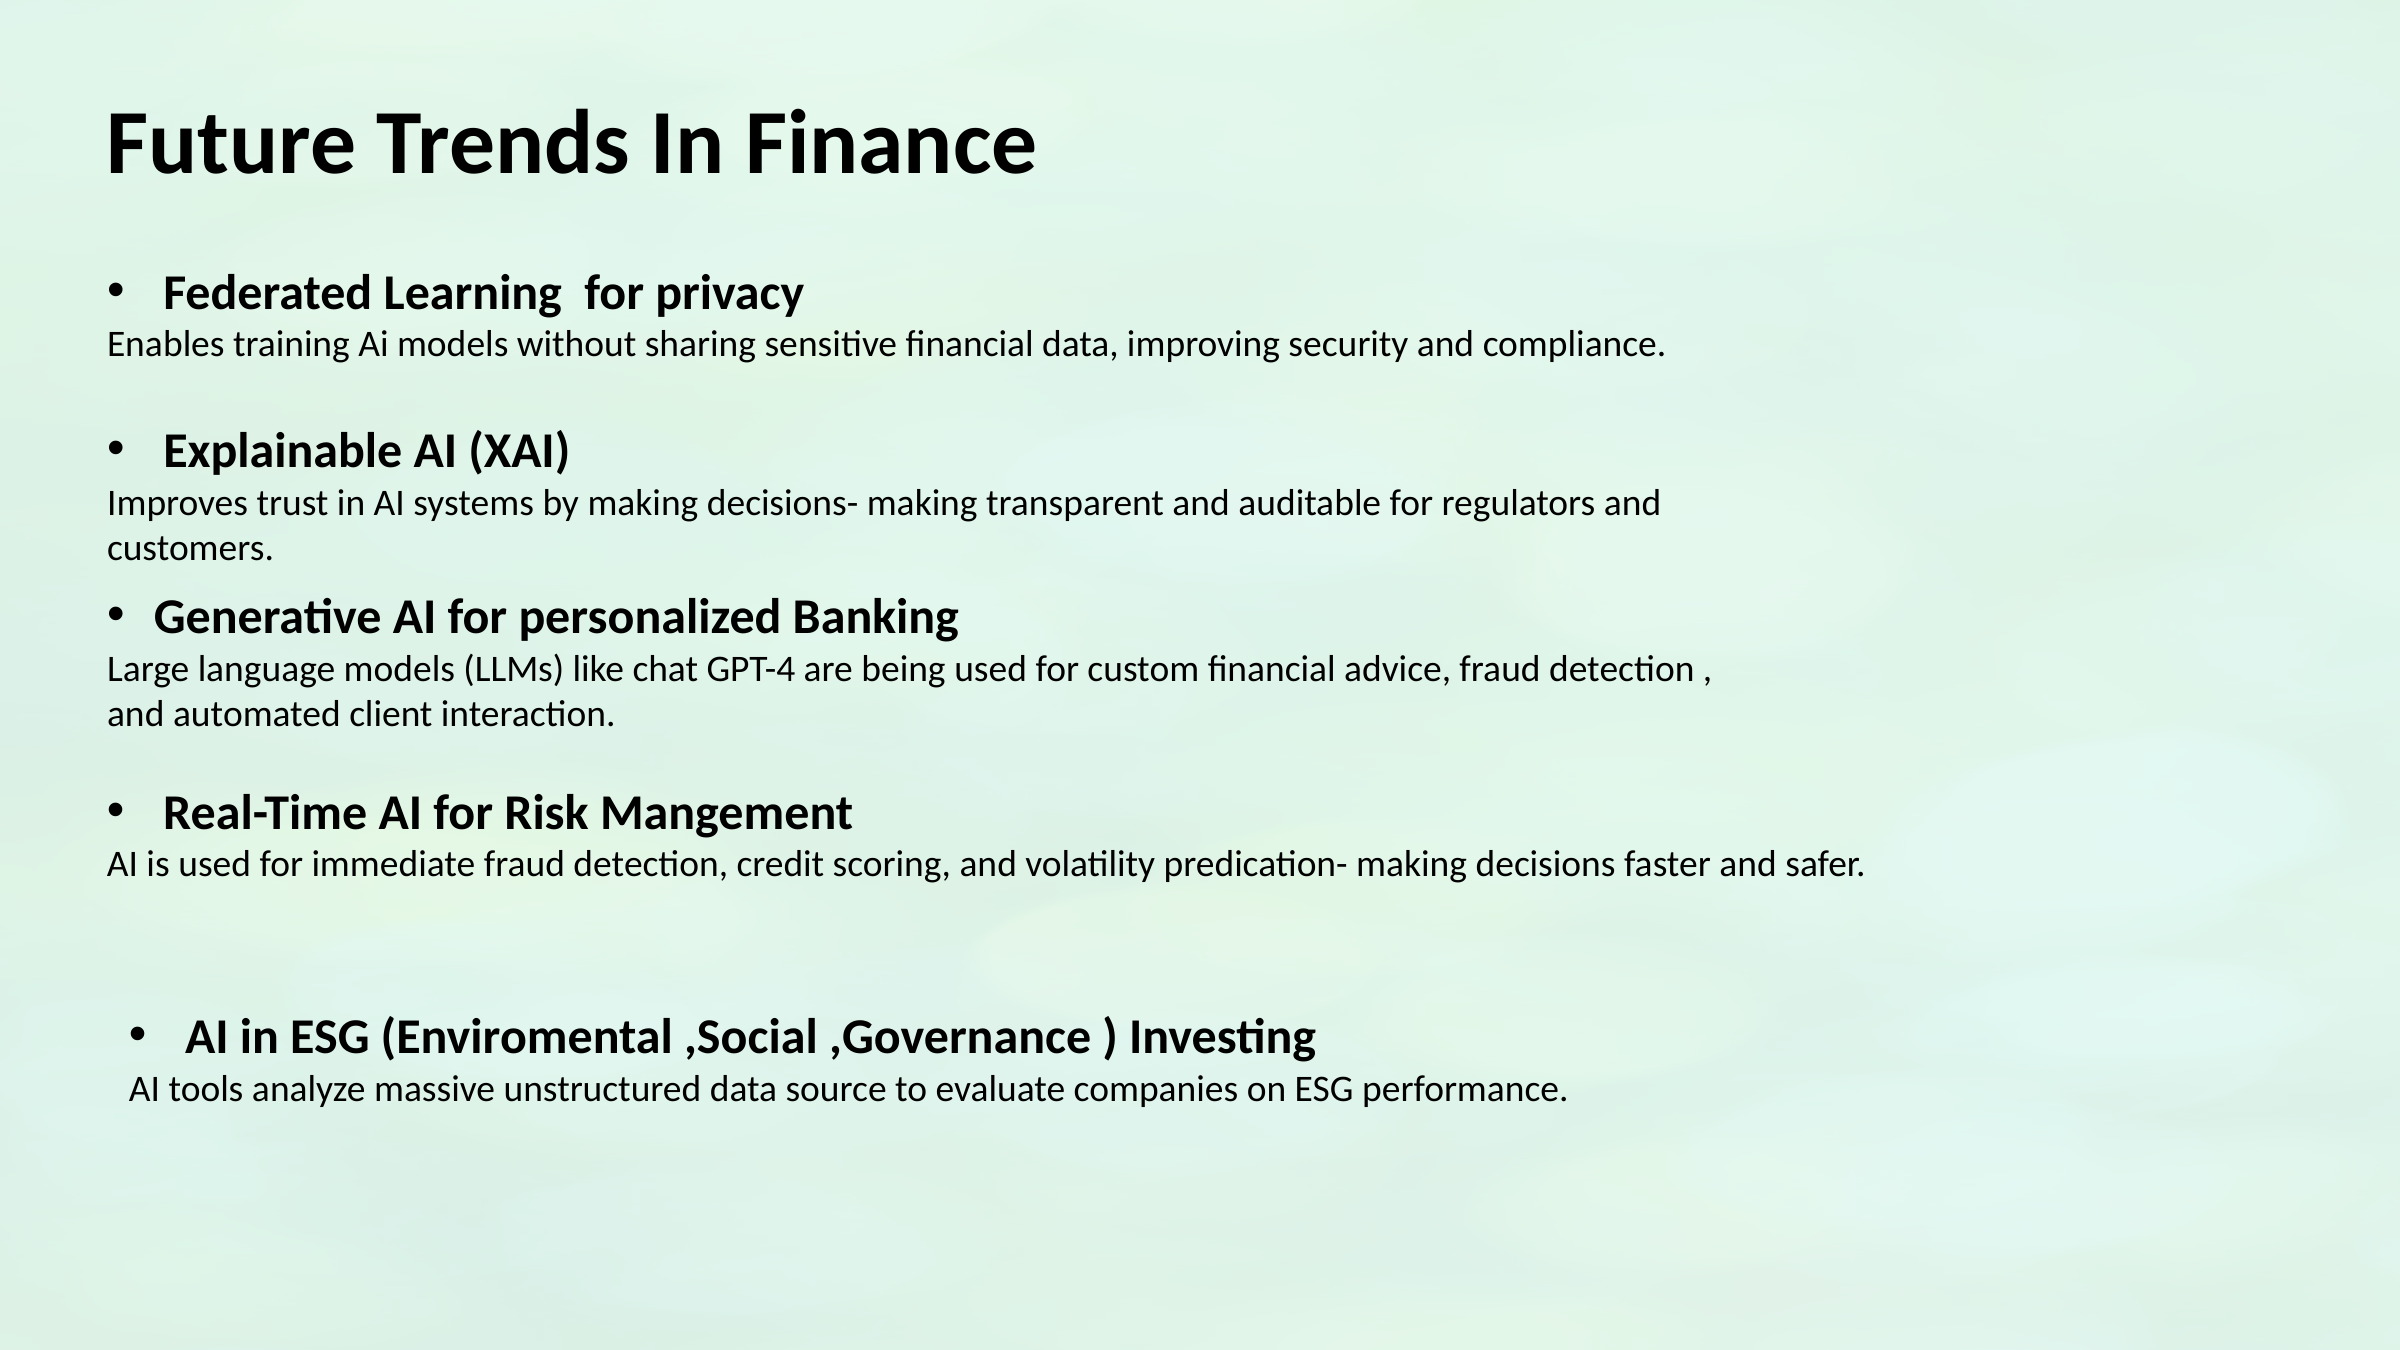

Future Trends In Finance
Federated Learning  for privacy
Enables training Ai models without sharing sensitive financial data, improving security and compliance.
Explainable AI (XAI)
Improves trust in AI systems by making decisions- making transparent and auditable for regulators and customers.
Generative AI for personalized Banking
Large language models (LLMs) like chat GPT-4 are being used for custom financial advice, fraud detection , and automated client interaction.

Real-Time AI for Risk Mangement
AI is used for immediate fraud detection, credit scoring, and volatility predication- making decisions faster and safer.
AI in ESG (Enviromental ,Social ,Governance ) Investing
AI tools analyze massive unstructured data source to evaluate companies on ESG performance.